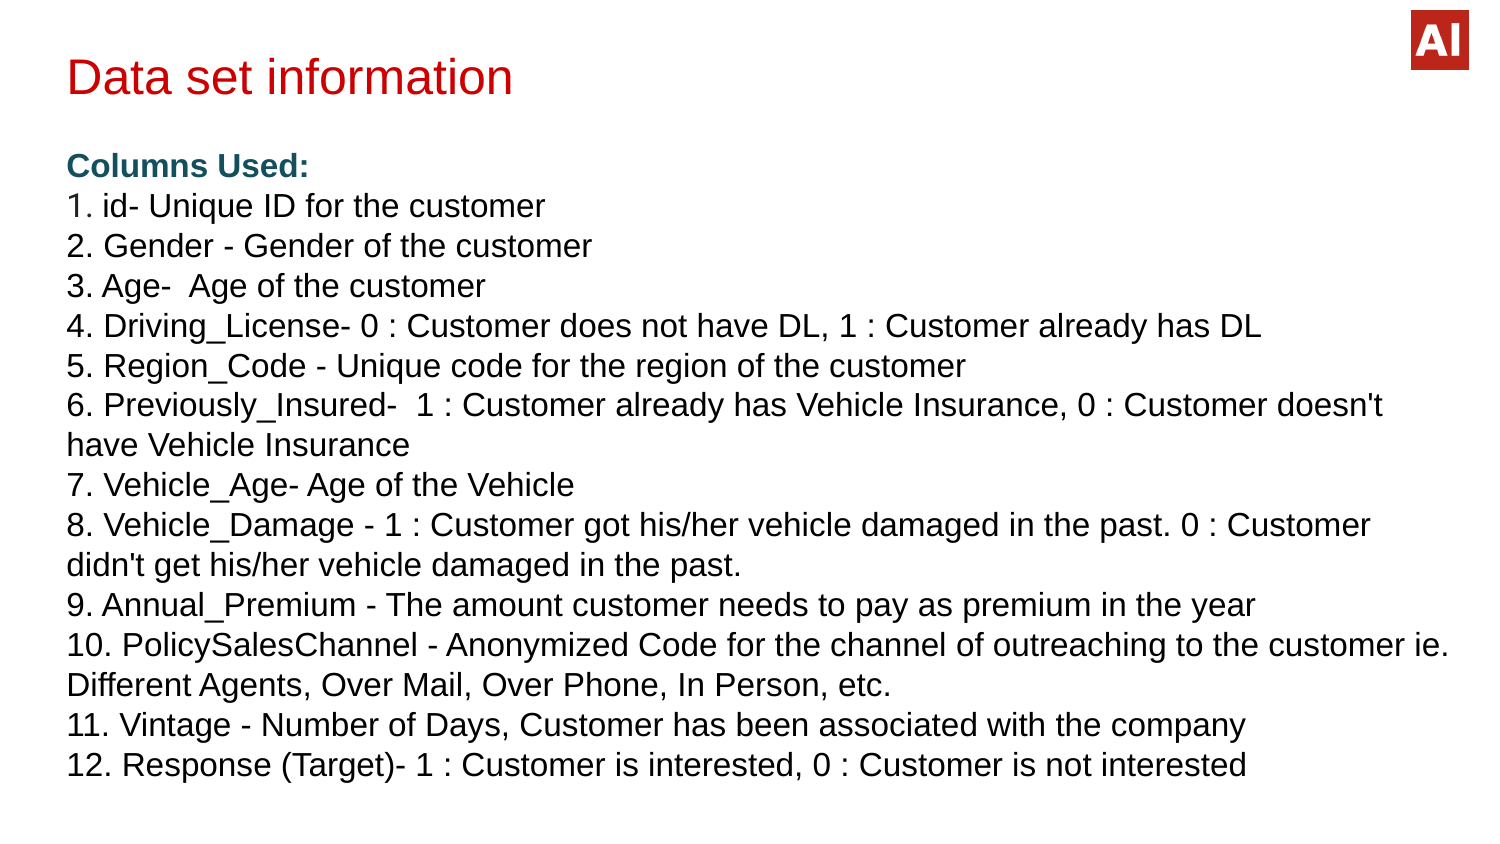

Data set information

Columns Used:
1. id- Unique ID for the customer
2. Gender - Gender of the customer
3. Age-  Age of the customer
4. Driving_License- 0 : Customer does not have DL, 1 : Customer already has DL
5. Region_Code - Unique code for the region of the customer
6. Previously_Insured-  1 : Customer already has Vehicle Insurance, 0 : Customer doesn't have Vehicle Insurance
7. Vehicle_Age- Age of the Vehicle
8. Vehicle_Damage - 1 : Customer got his/her vehicle damaged in the past. 0 : Customer didn't get his/her vehicle damaged in the past.
9. Annual_Premium - The amount customer needs to pay as premium in the year
10. PolicySalesChannel - Anonymized Code for the channel of outreaching to the customer ie. Different Agents, Over Mail, Over Phone, In Person, etc.
11. Vintage - Number of Days, Customer has been associated with the company
12. Response (Target)- 1 : Customer is interested, 0 : Customer is not interested

#